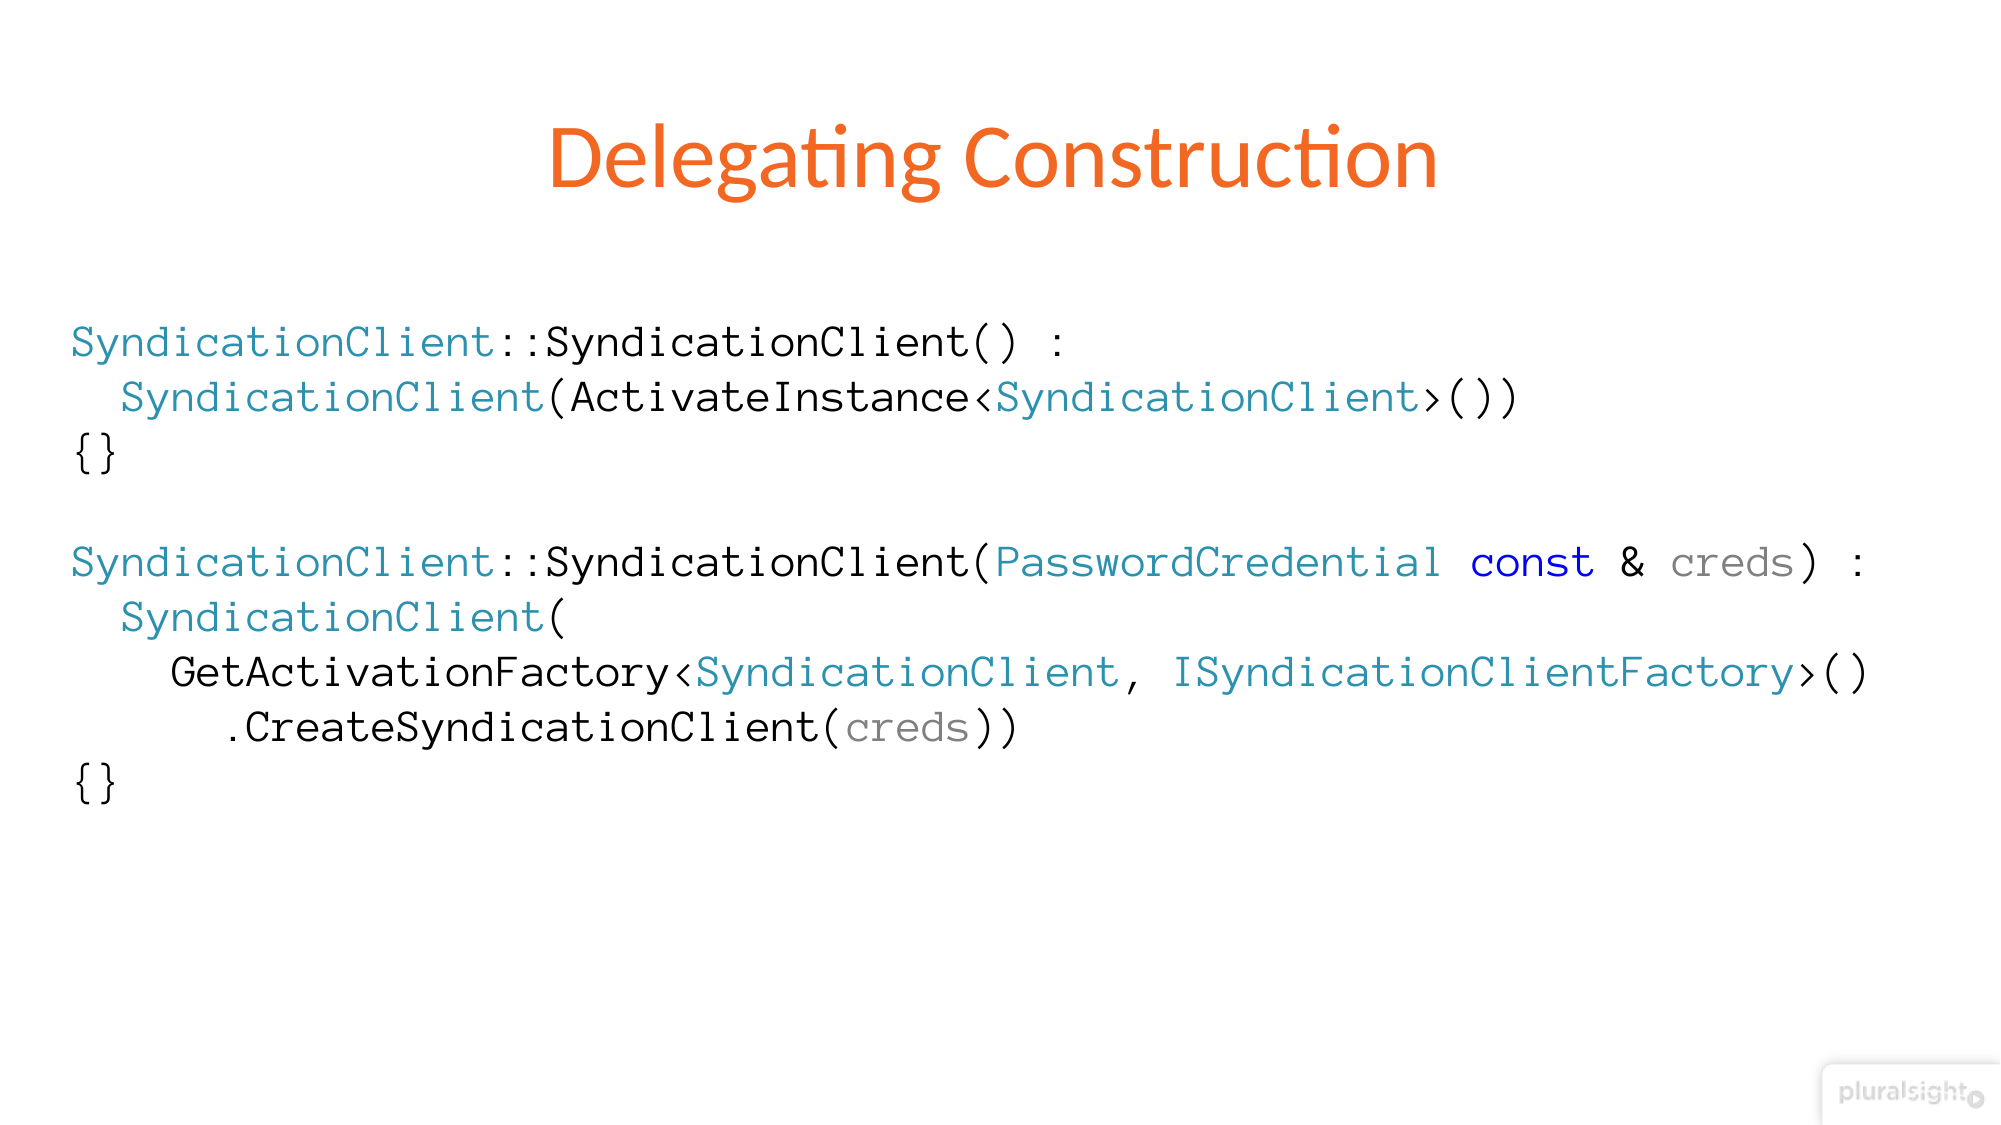

# Delegating Construction
SyndicationClient::SyndicationClient() :
  SyndicationClient(ActivateInstance<SyndicationClient>())
{}

SyndicationClient::SyndicationClient(PasswordCredential const & creds) :
  SyndicationClient(
    GetActivationFactory<SyndicationClient, ISyndicationClientFactory>()
      .CreateSyndicationClient(creds))
{}